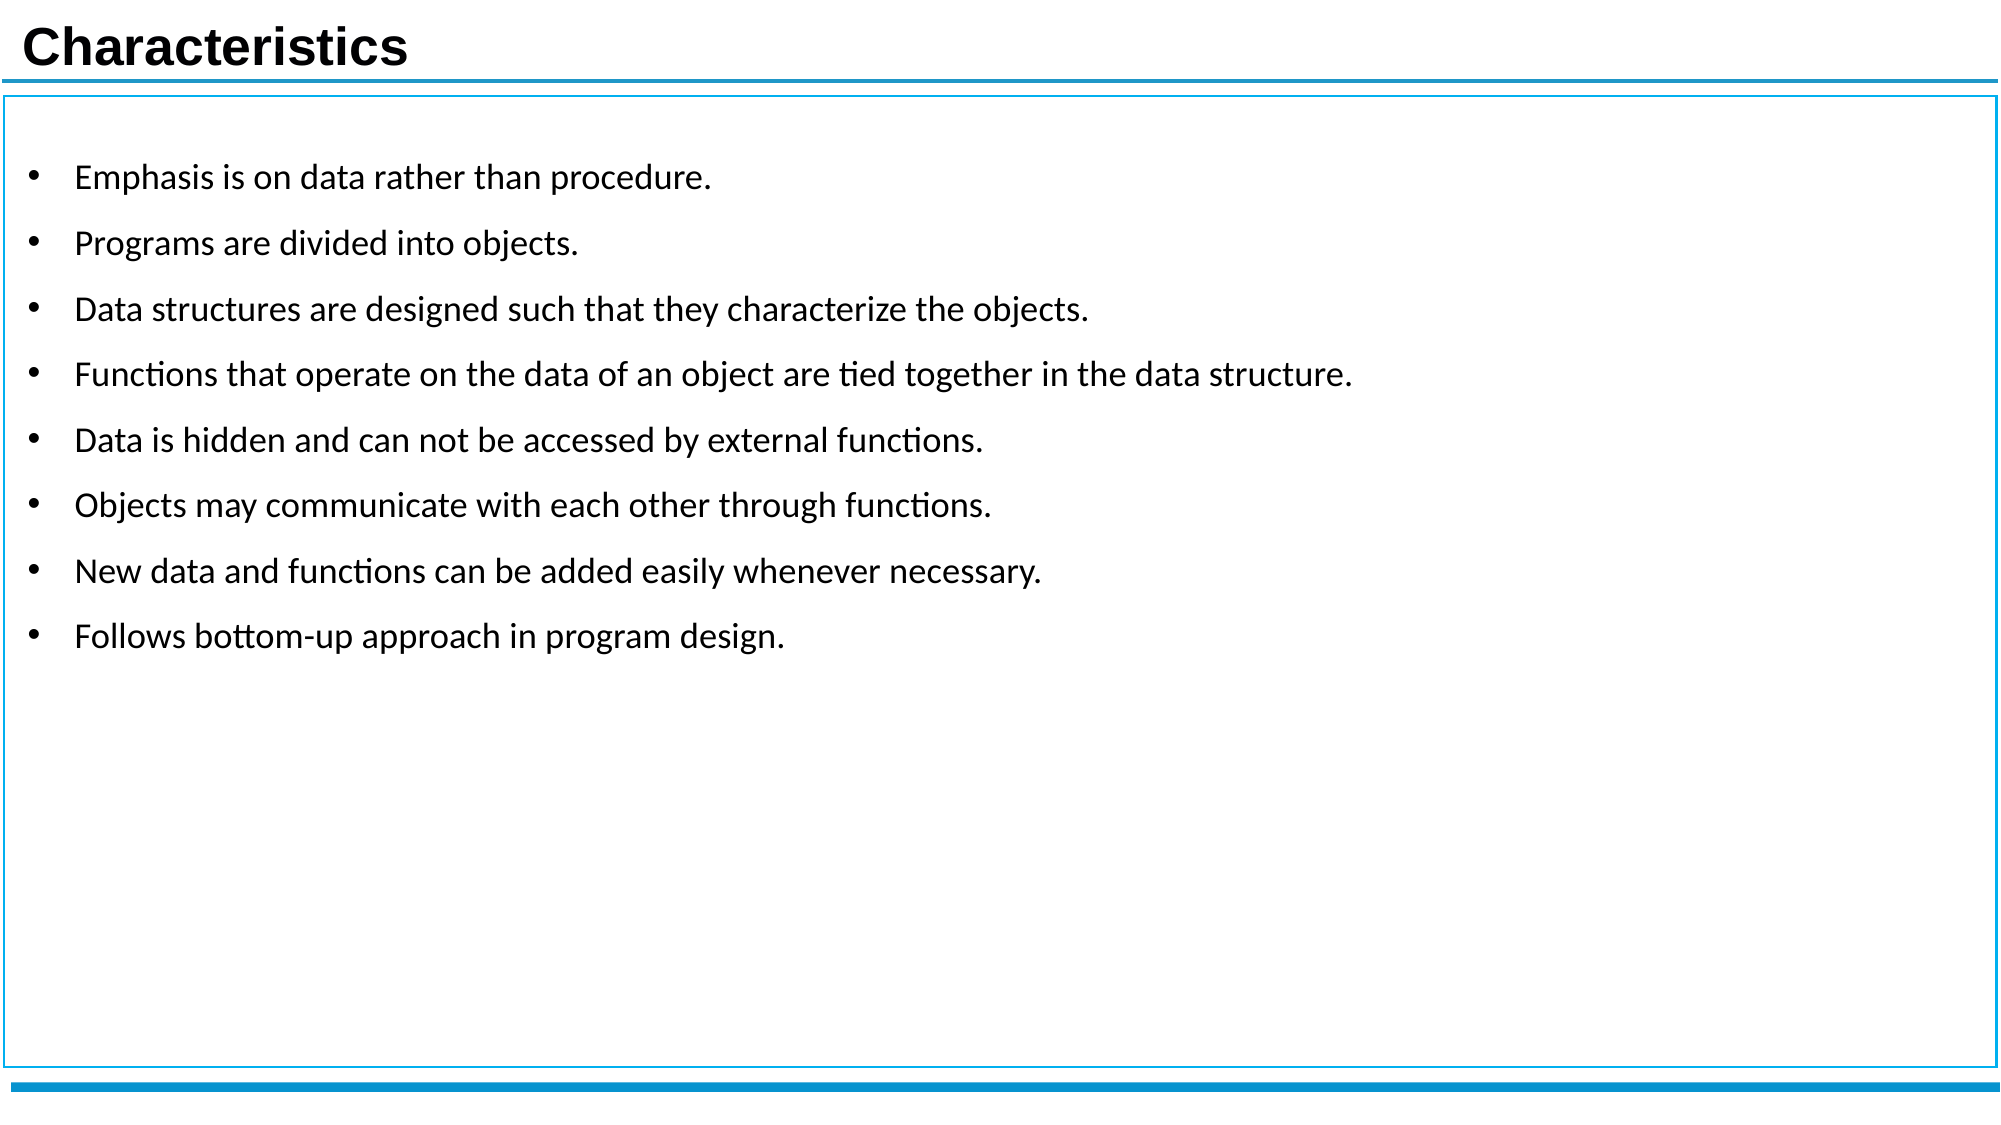

Characteristics

Emphasis is on data rather than procedure.
Programs are divided into objects.
Data structures are designed such that they characterize the objects.
Functions that operate on the data of an object are tied together in the data structure.
Data is hidden and can not be accessed by external functions.
Objects may communicate with each other through functions.
New data and functions can be added easily whenever necessary.
Follows bottom-up approach in program design.